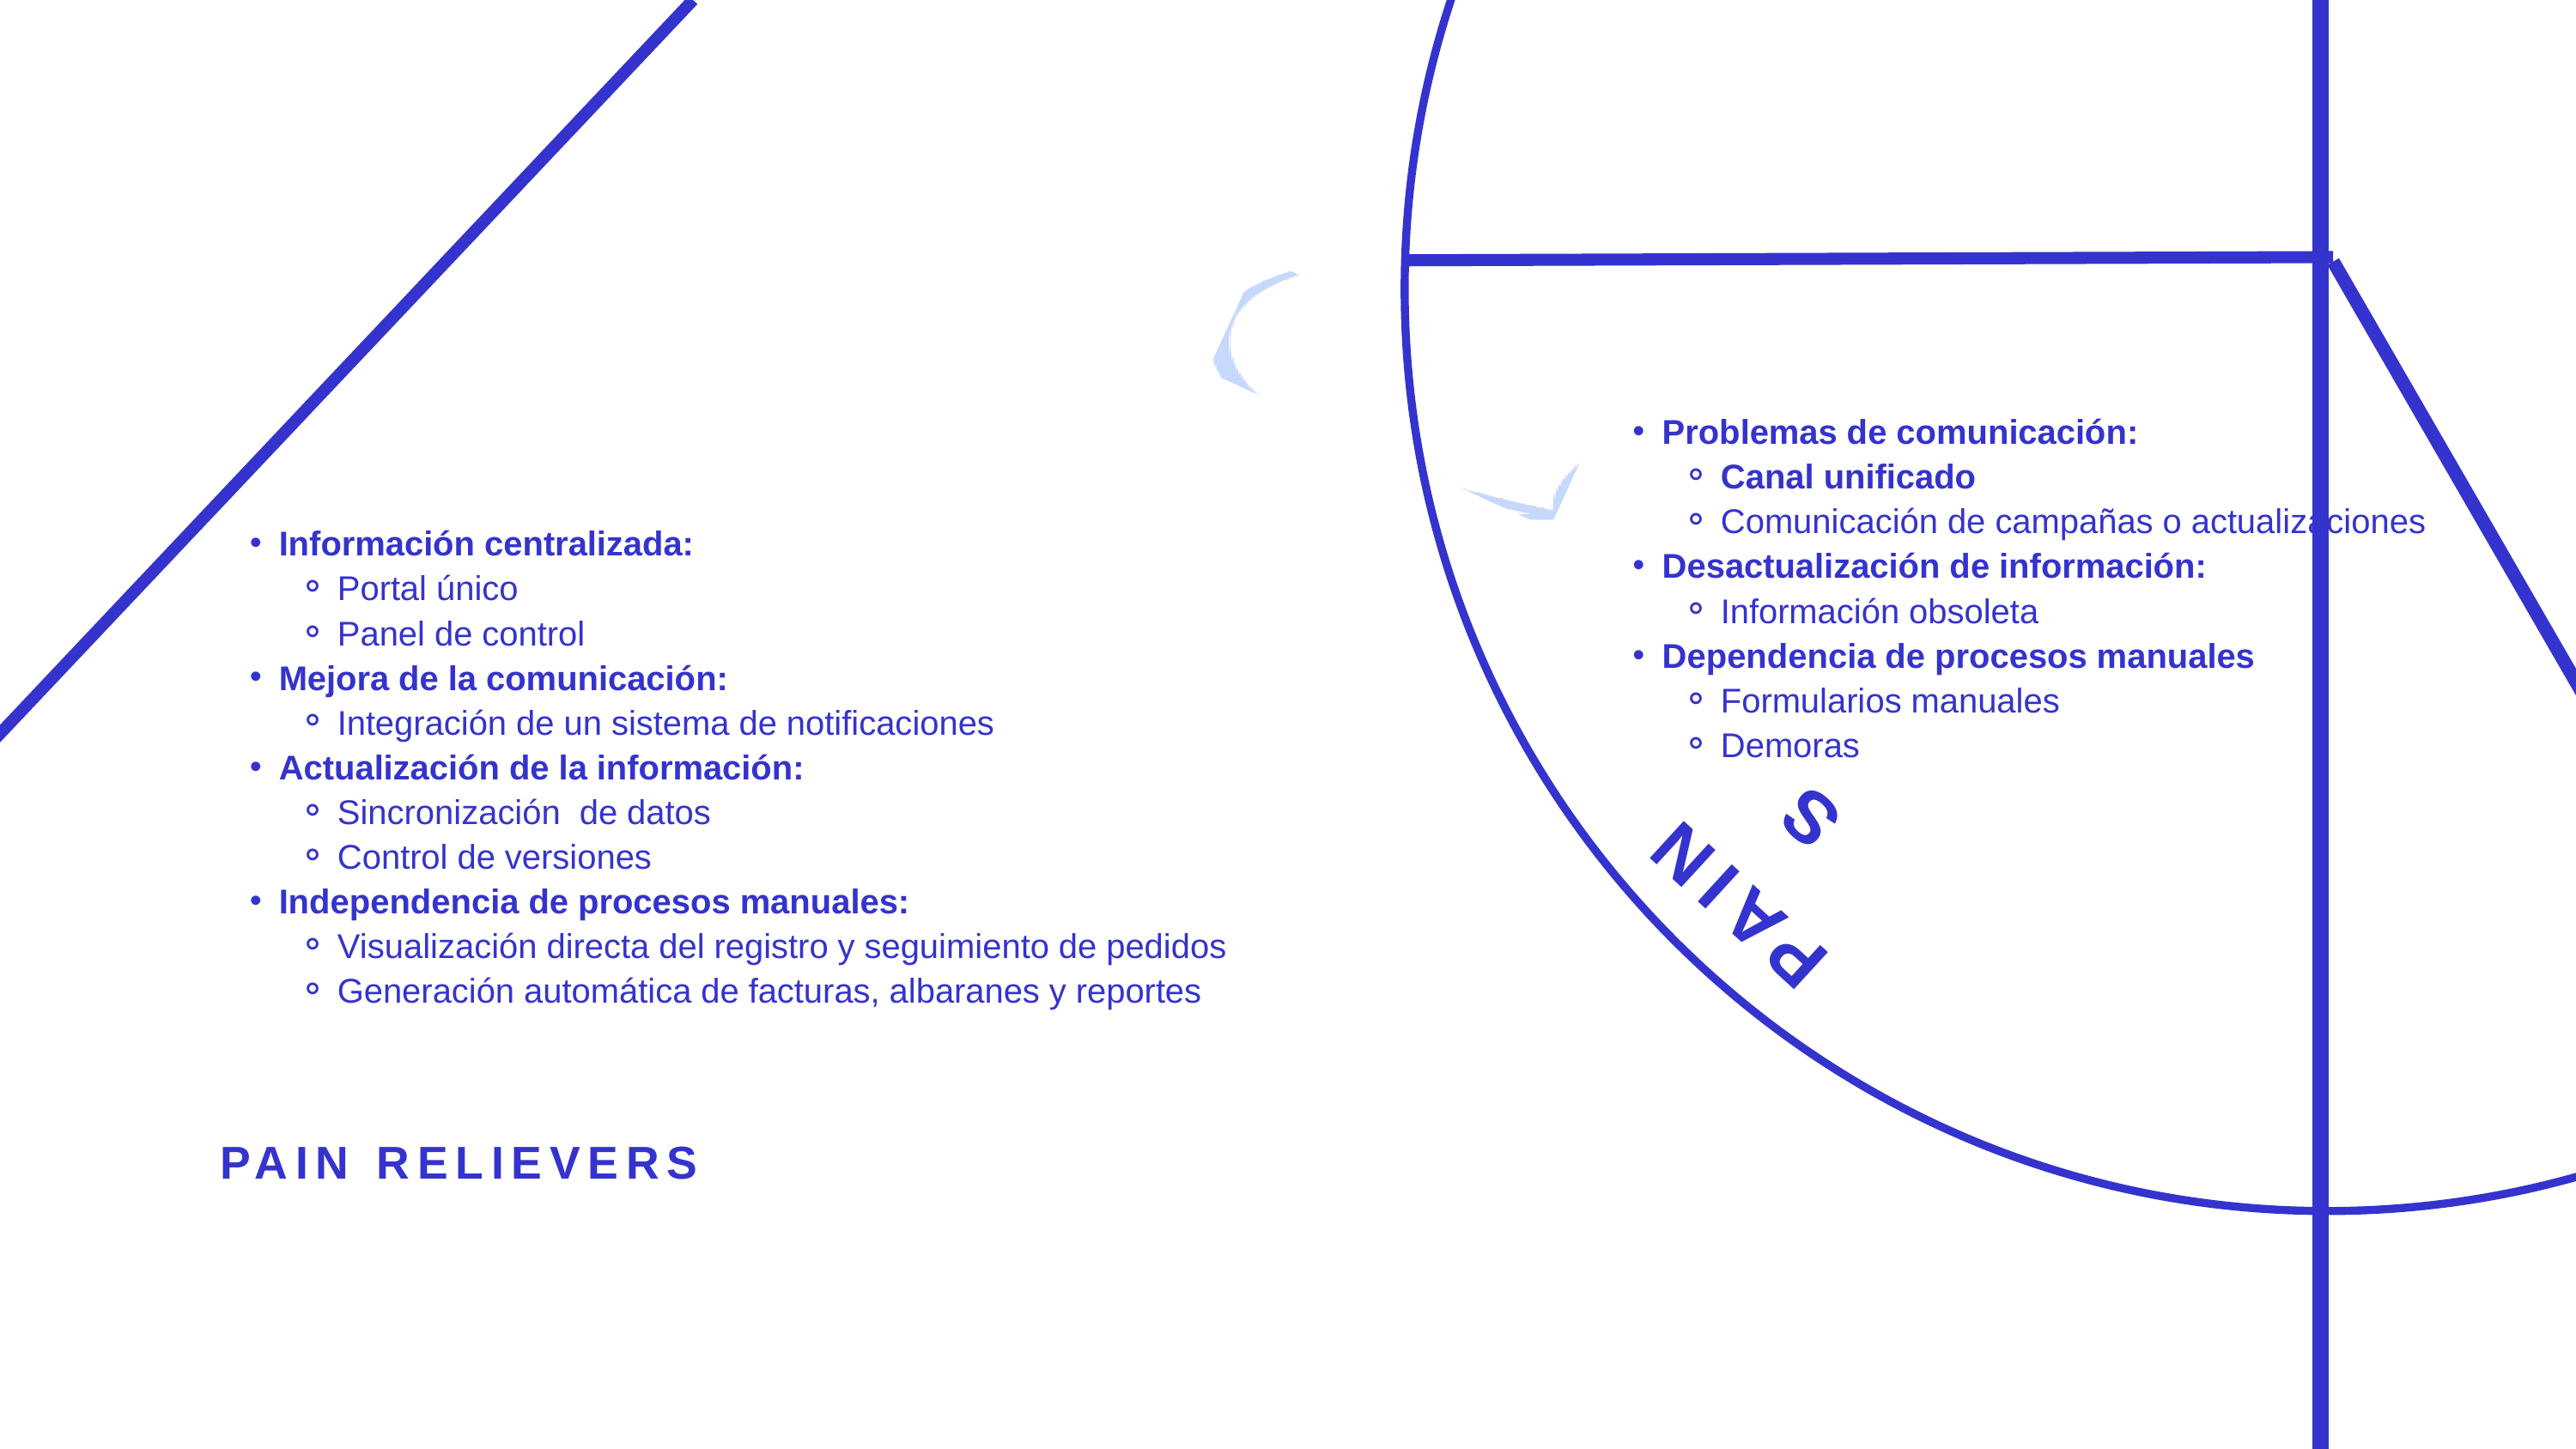

|  |
| --- |

Problemas de comunicación:
Canal unificado
Comunicación de campañas o actualizaciones
Desactualización de información:
Información obsoleta
Dependencia de procesos manuales
Formularios manuales
Demoras
Información centralizada:
Portal único
Panel de control
Mejora de la comunicación:
Integración de un sistema de notificaciones
Actualización de la información:
Sincronización  de datos
Control de versiones
Independencia de procesos manuales:
Visualización directa del registro y seguimiento de pedidos
Generación automática de facturas, albaranes y reportes
PAINS
PAIN RELIEVERS